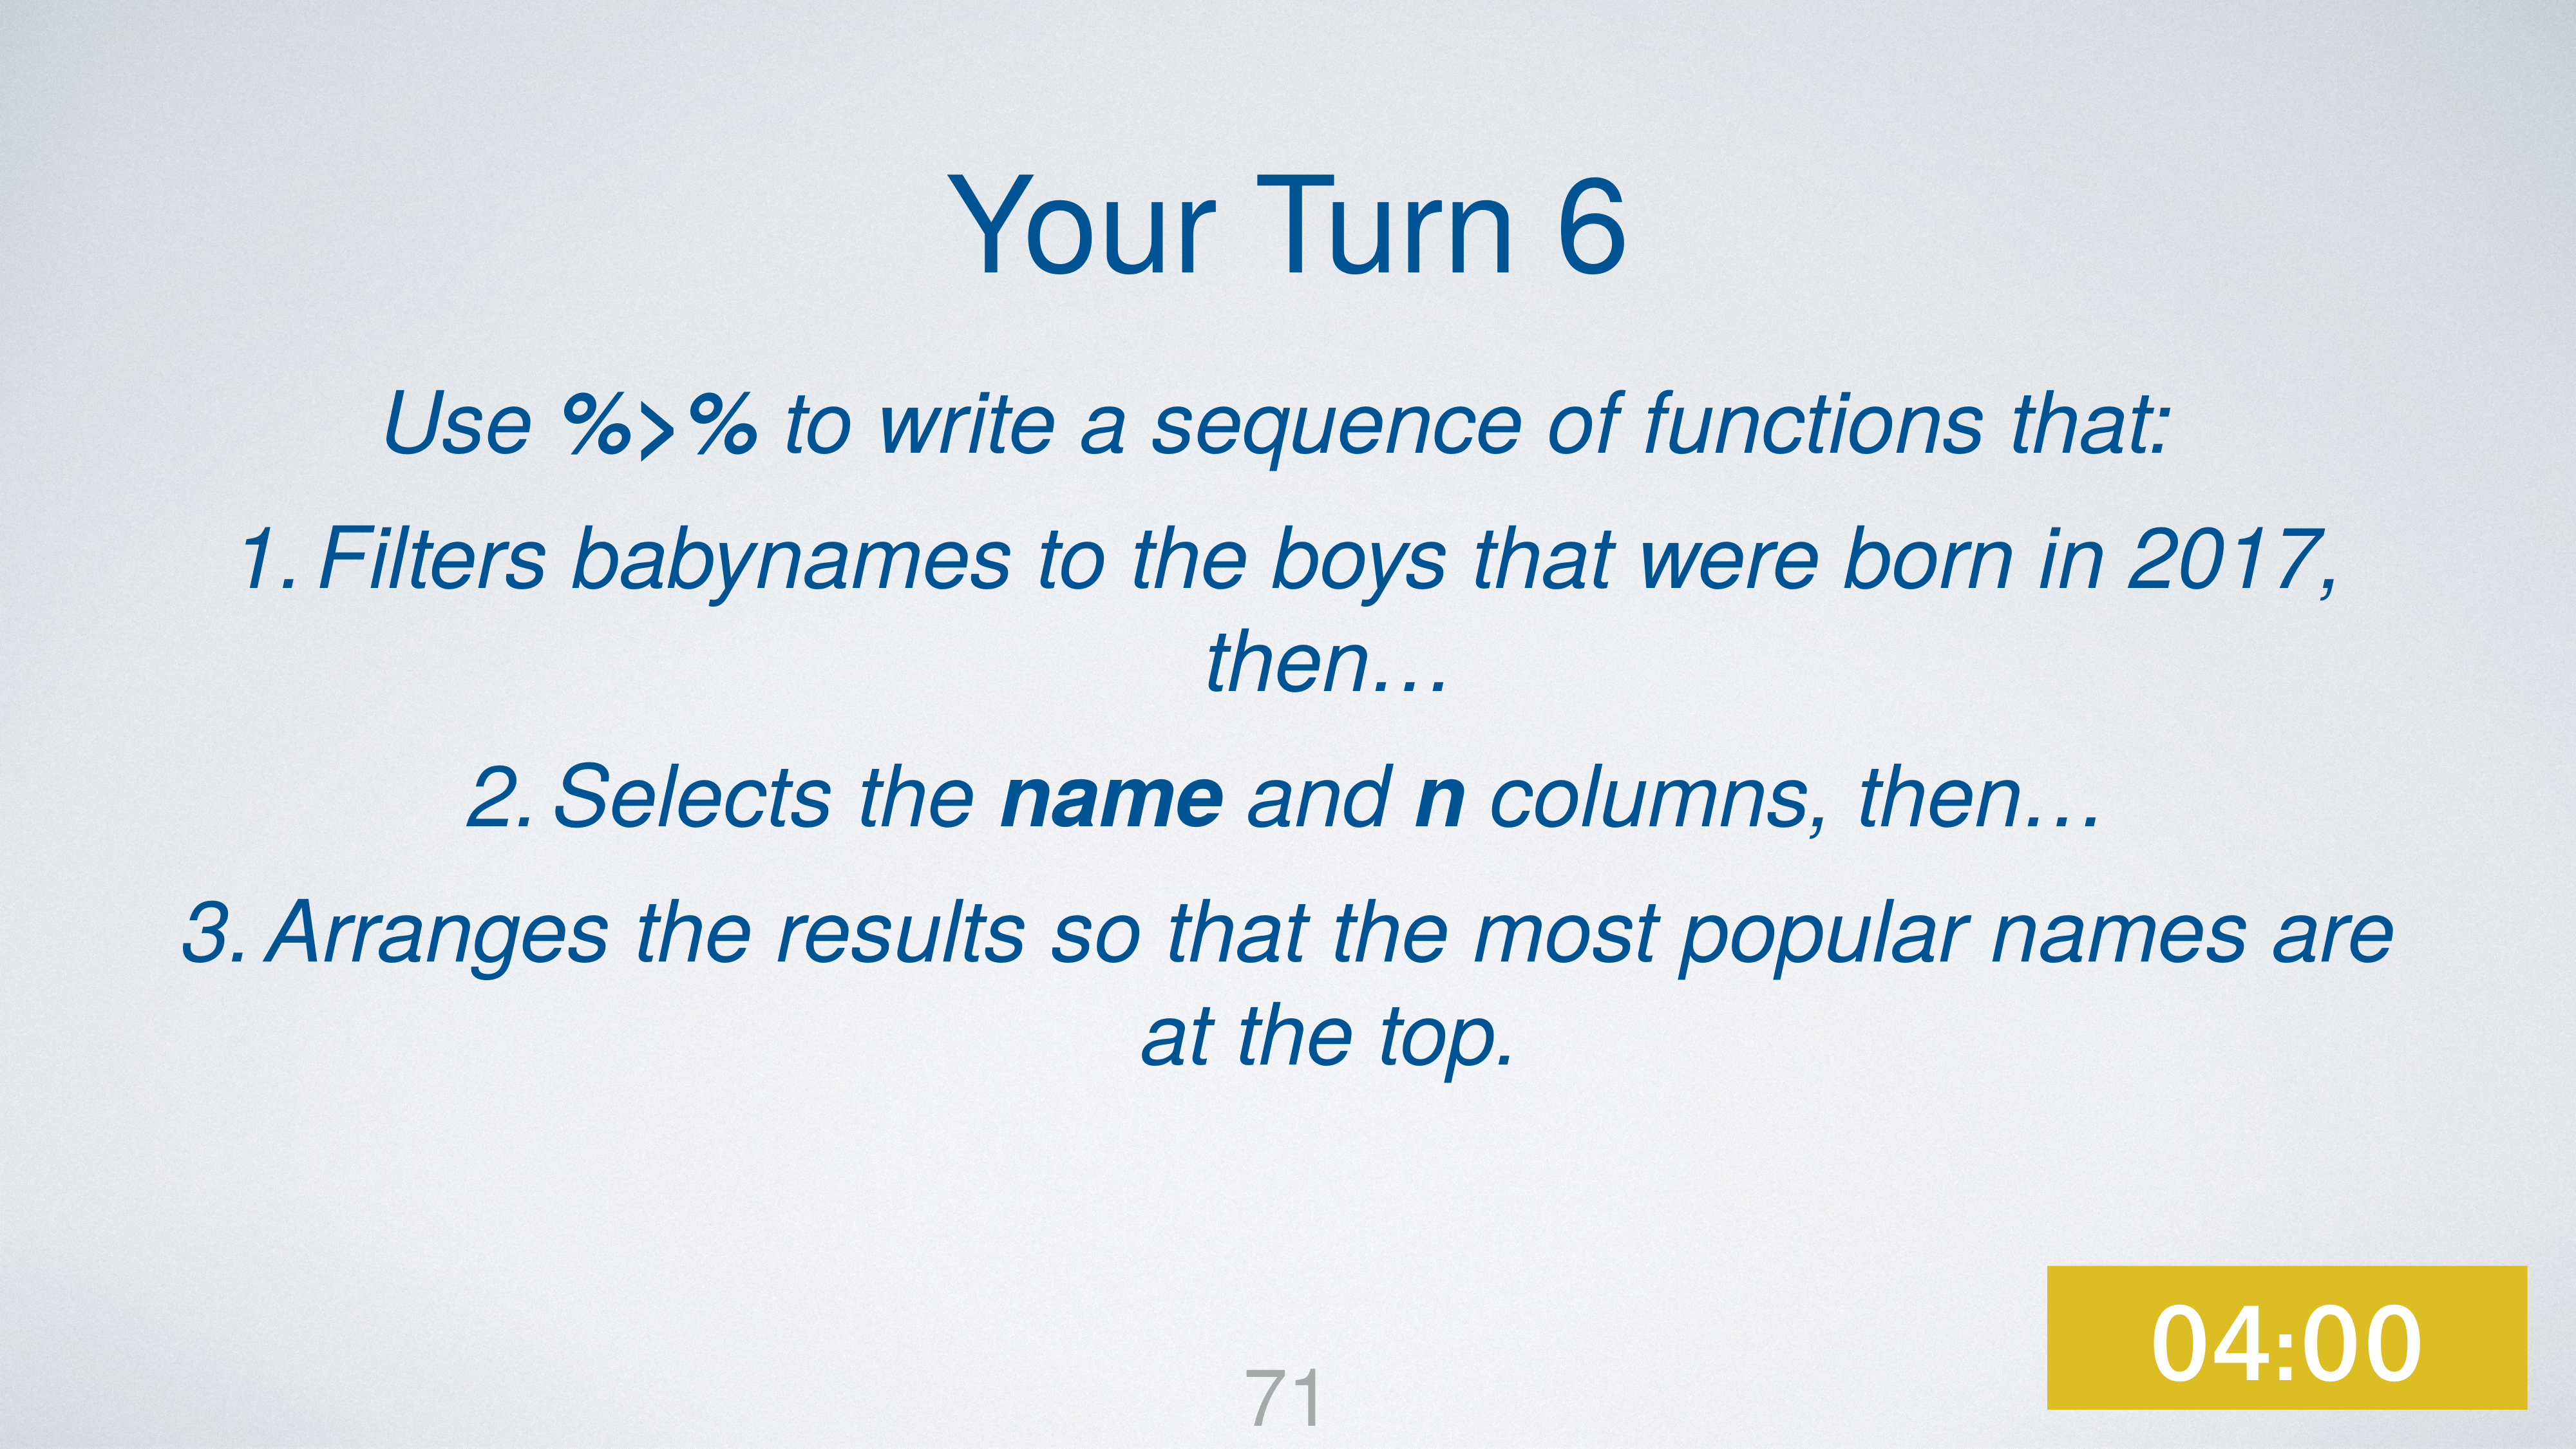

Your Turn 6
Use %>% to write a sequence of functions that:
Filters babynames to the boys that were born in 2017, then…
Selects the name and n columns, then…
Arranges the results so that the most popular names are at the top.
04:00
71